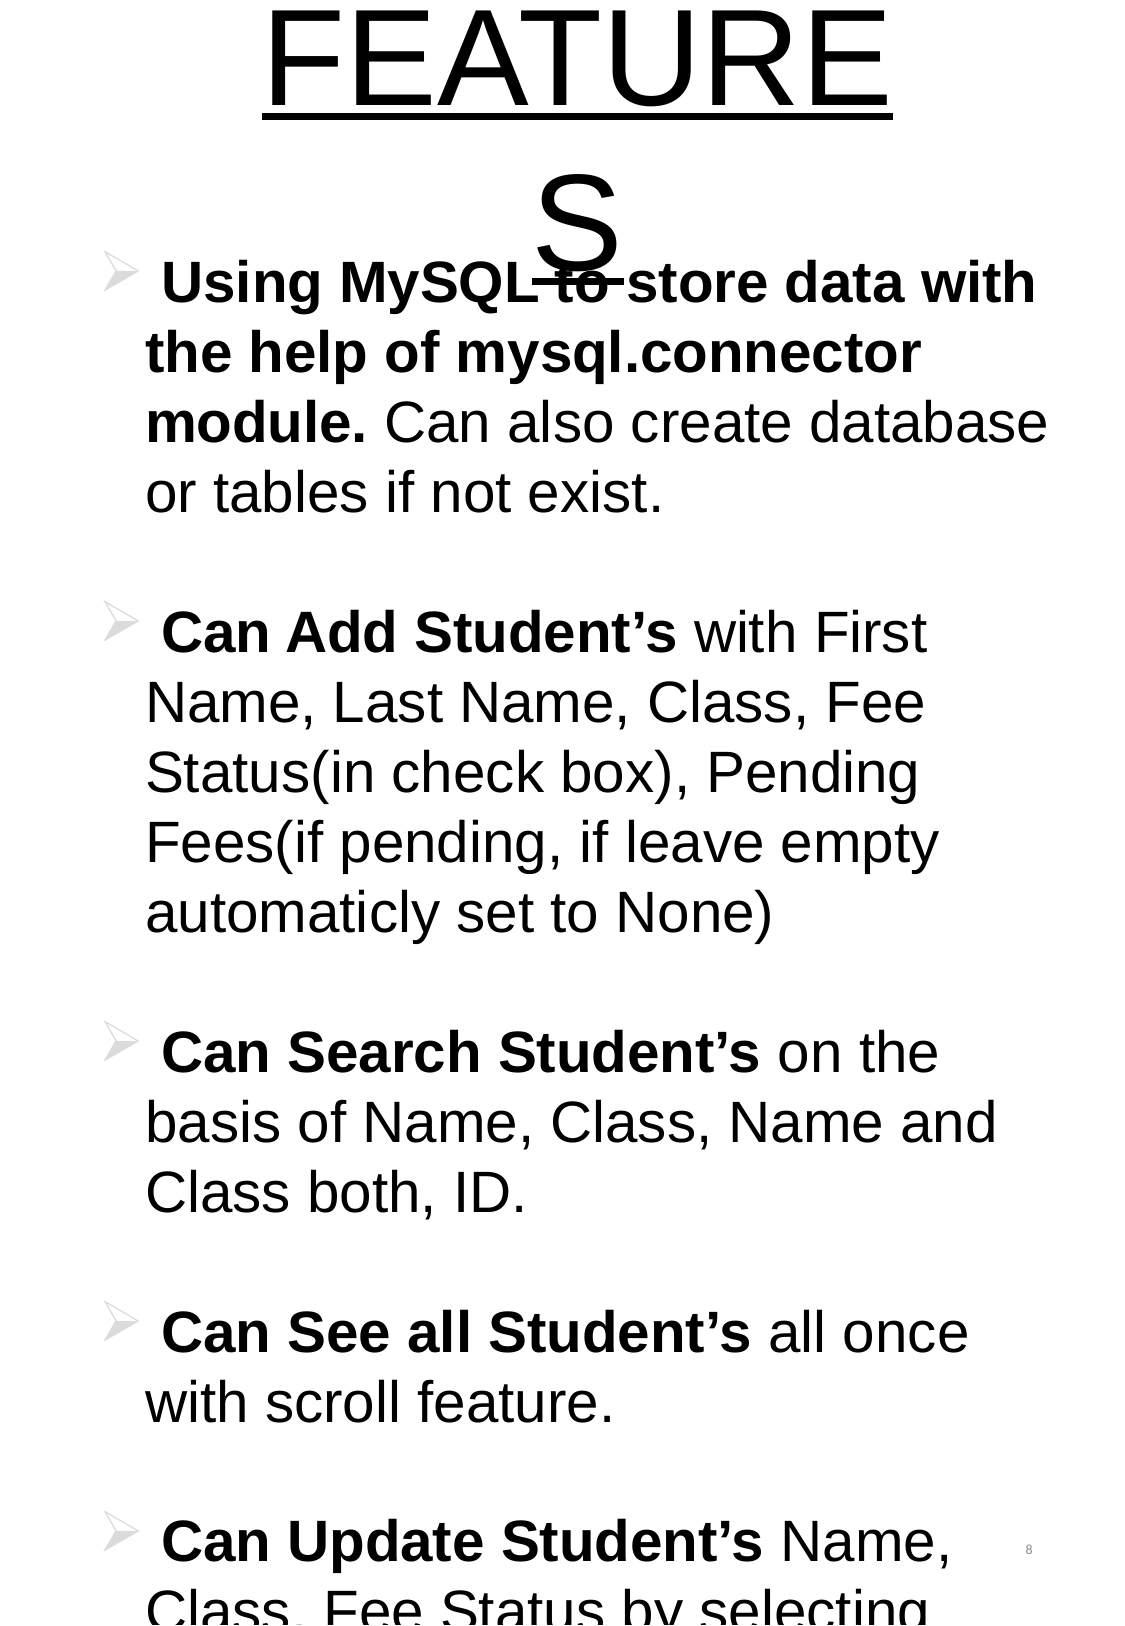

FEATURES

 Using MySQL to store data with the help of mysql.connector module. Can also create database or tables if not exist.

 Can Add Student’s with First Name, Last Name, Class, Fee Status(in check box), Pending Fees(if pending, if leave empty automaticly set to None)

 Can Search Student’s on the basis of Name, Class, Name and Class both, ID.

 Can See all Student’s all once with scroll feature.

 Can Update Student’s Name, Class, Fee Status by selecting student with student’s ID.
8